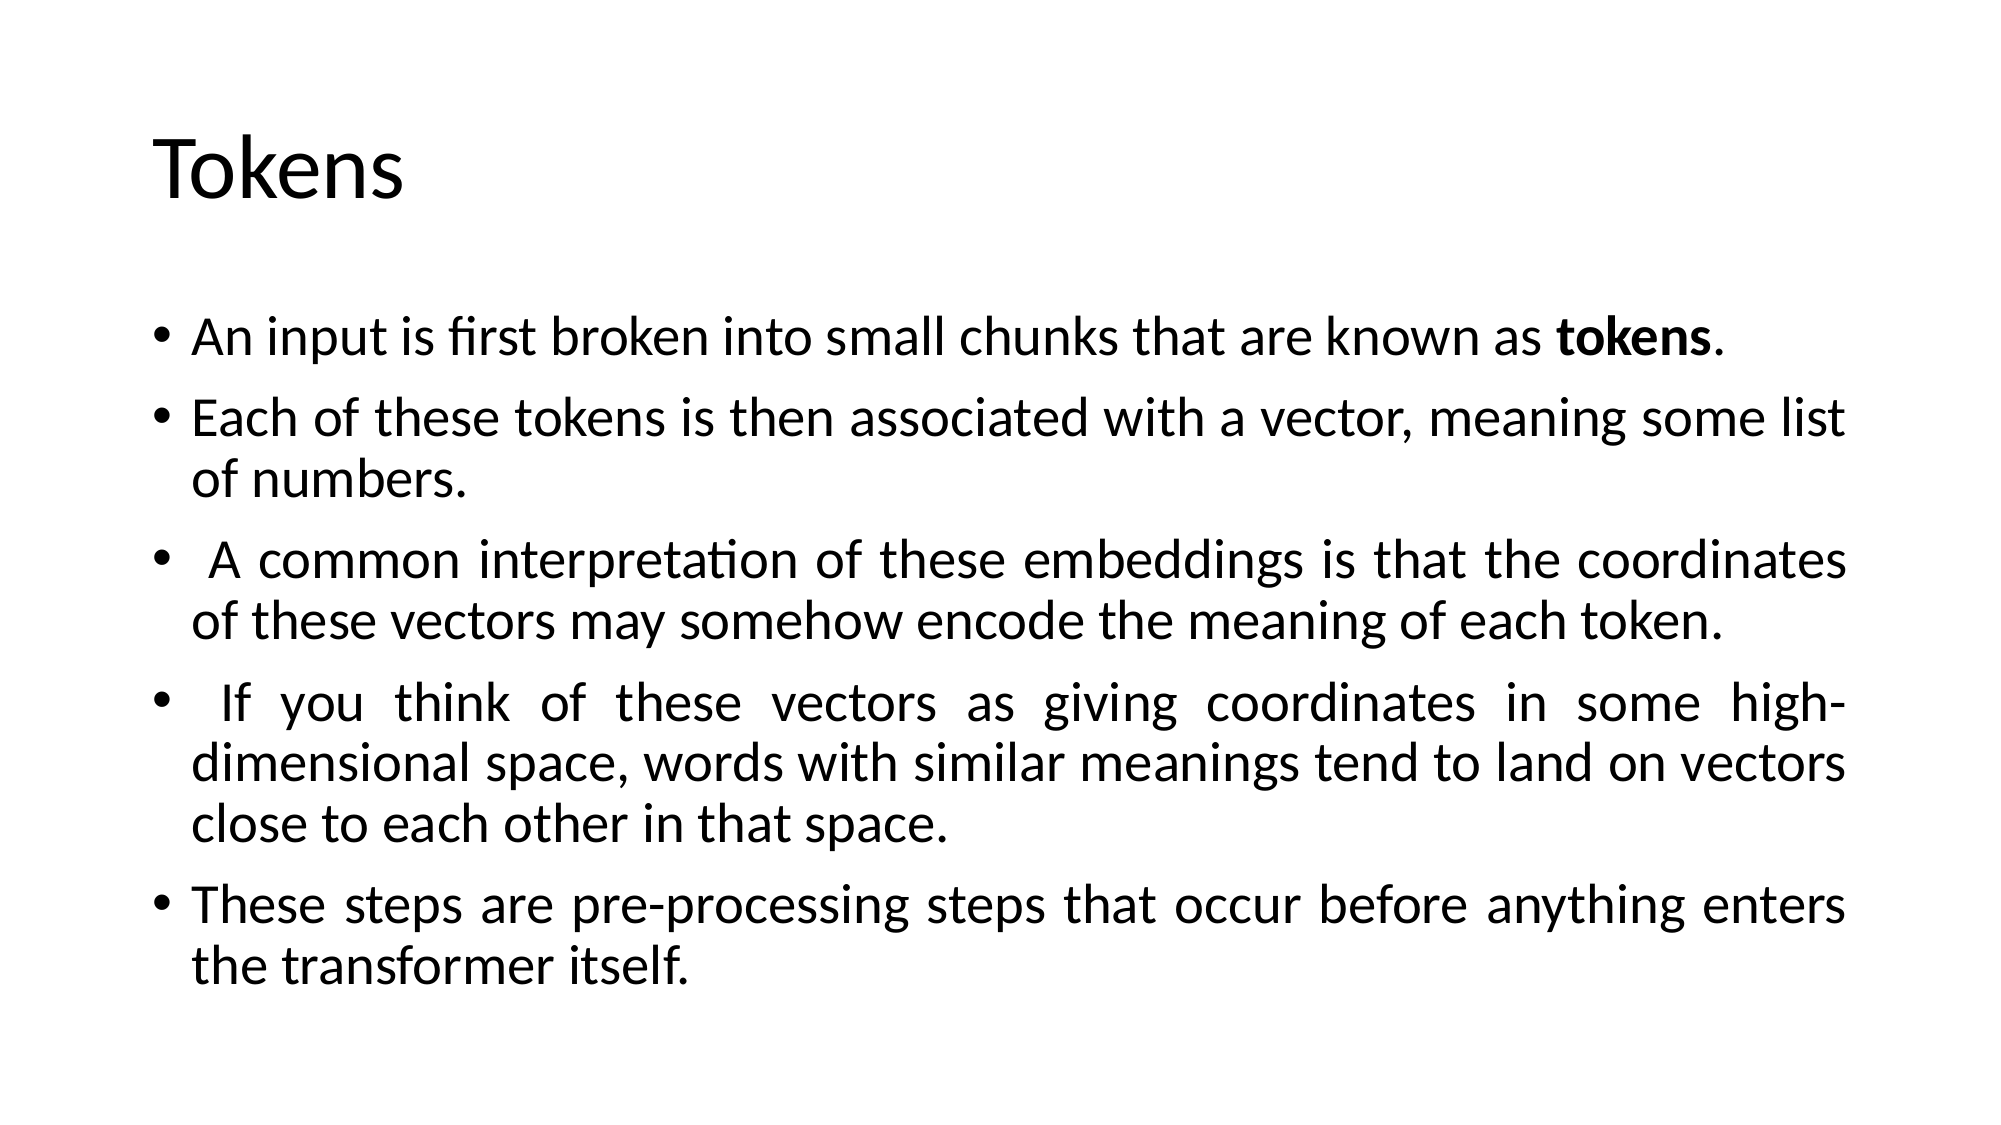

# Tokens
An input is first broken into small chunks that are known as tokens.
Each of these tokens is then associated with a vector, meaning some list of numbers.
 A common interpretation of these embeddings is that the coordinates of these vectors may somehow encode the meaning of each token.
 If you think of these vectors as giving coordinates in some high-dimensional space, words with similar meanings tend to land on vectors close to each other in that space.
These steps are pre-processing steps that occur before anything enters the transformer itself.